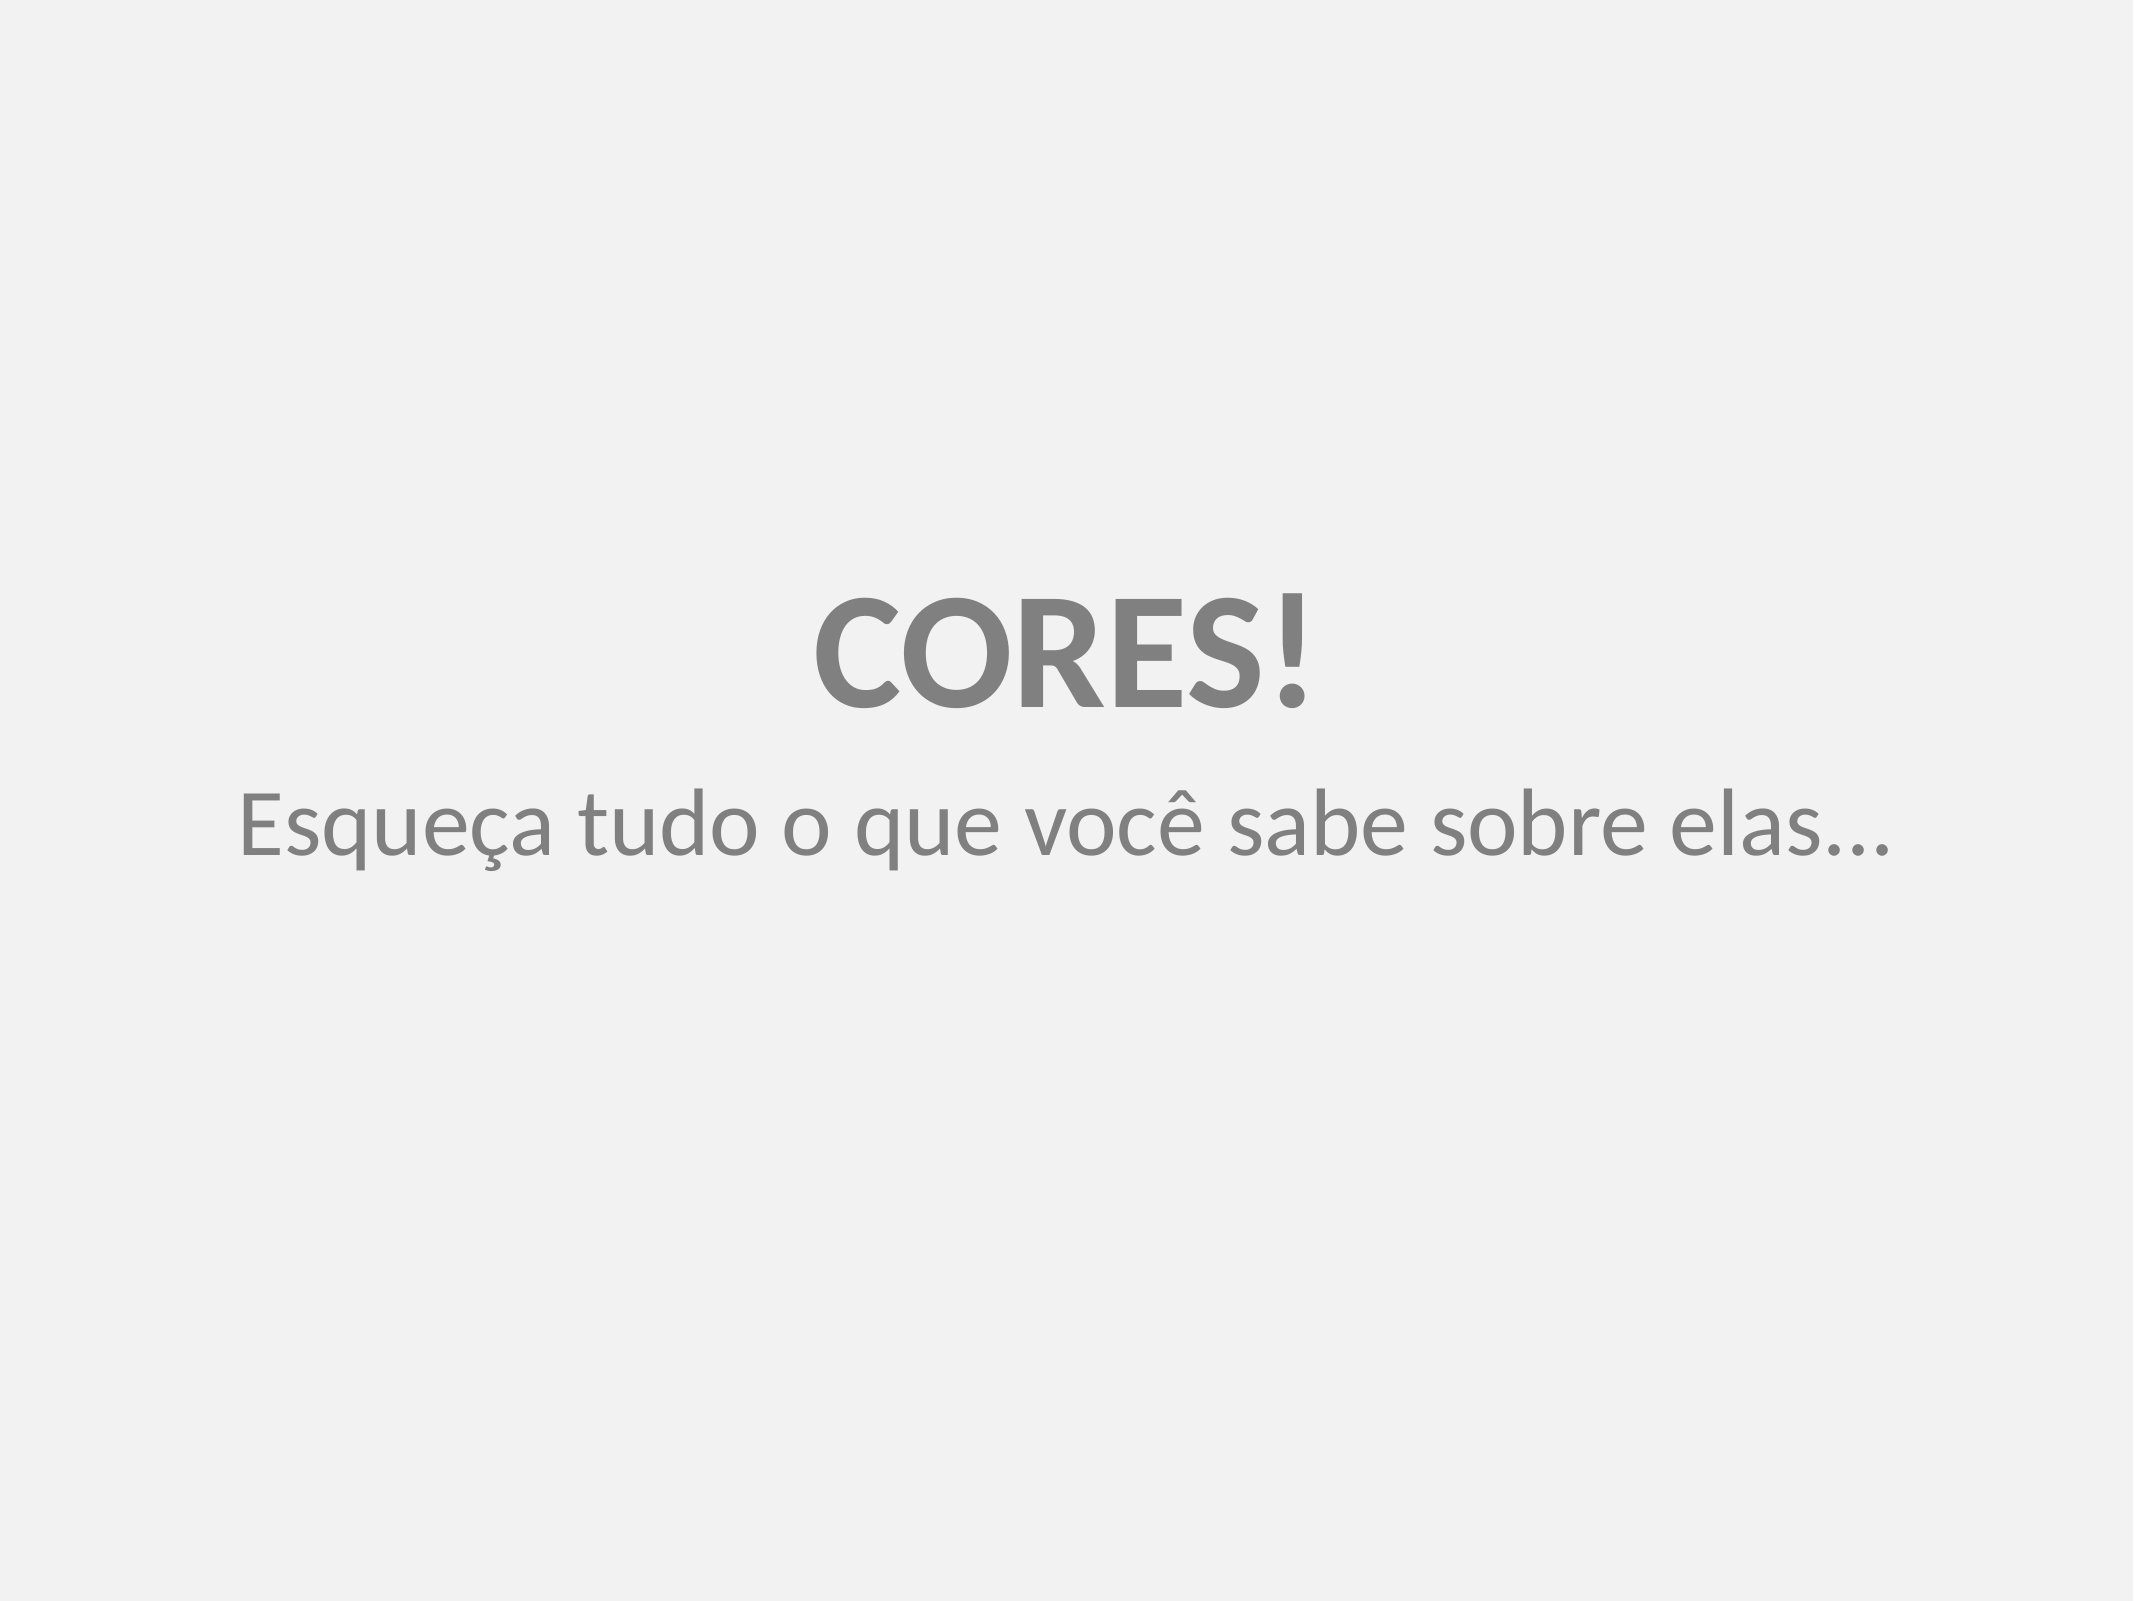

CORES!
Esqueça tudo o que você sabe sobre elas...